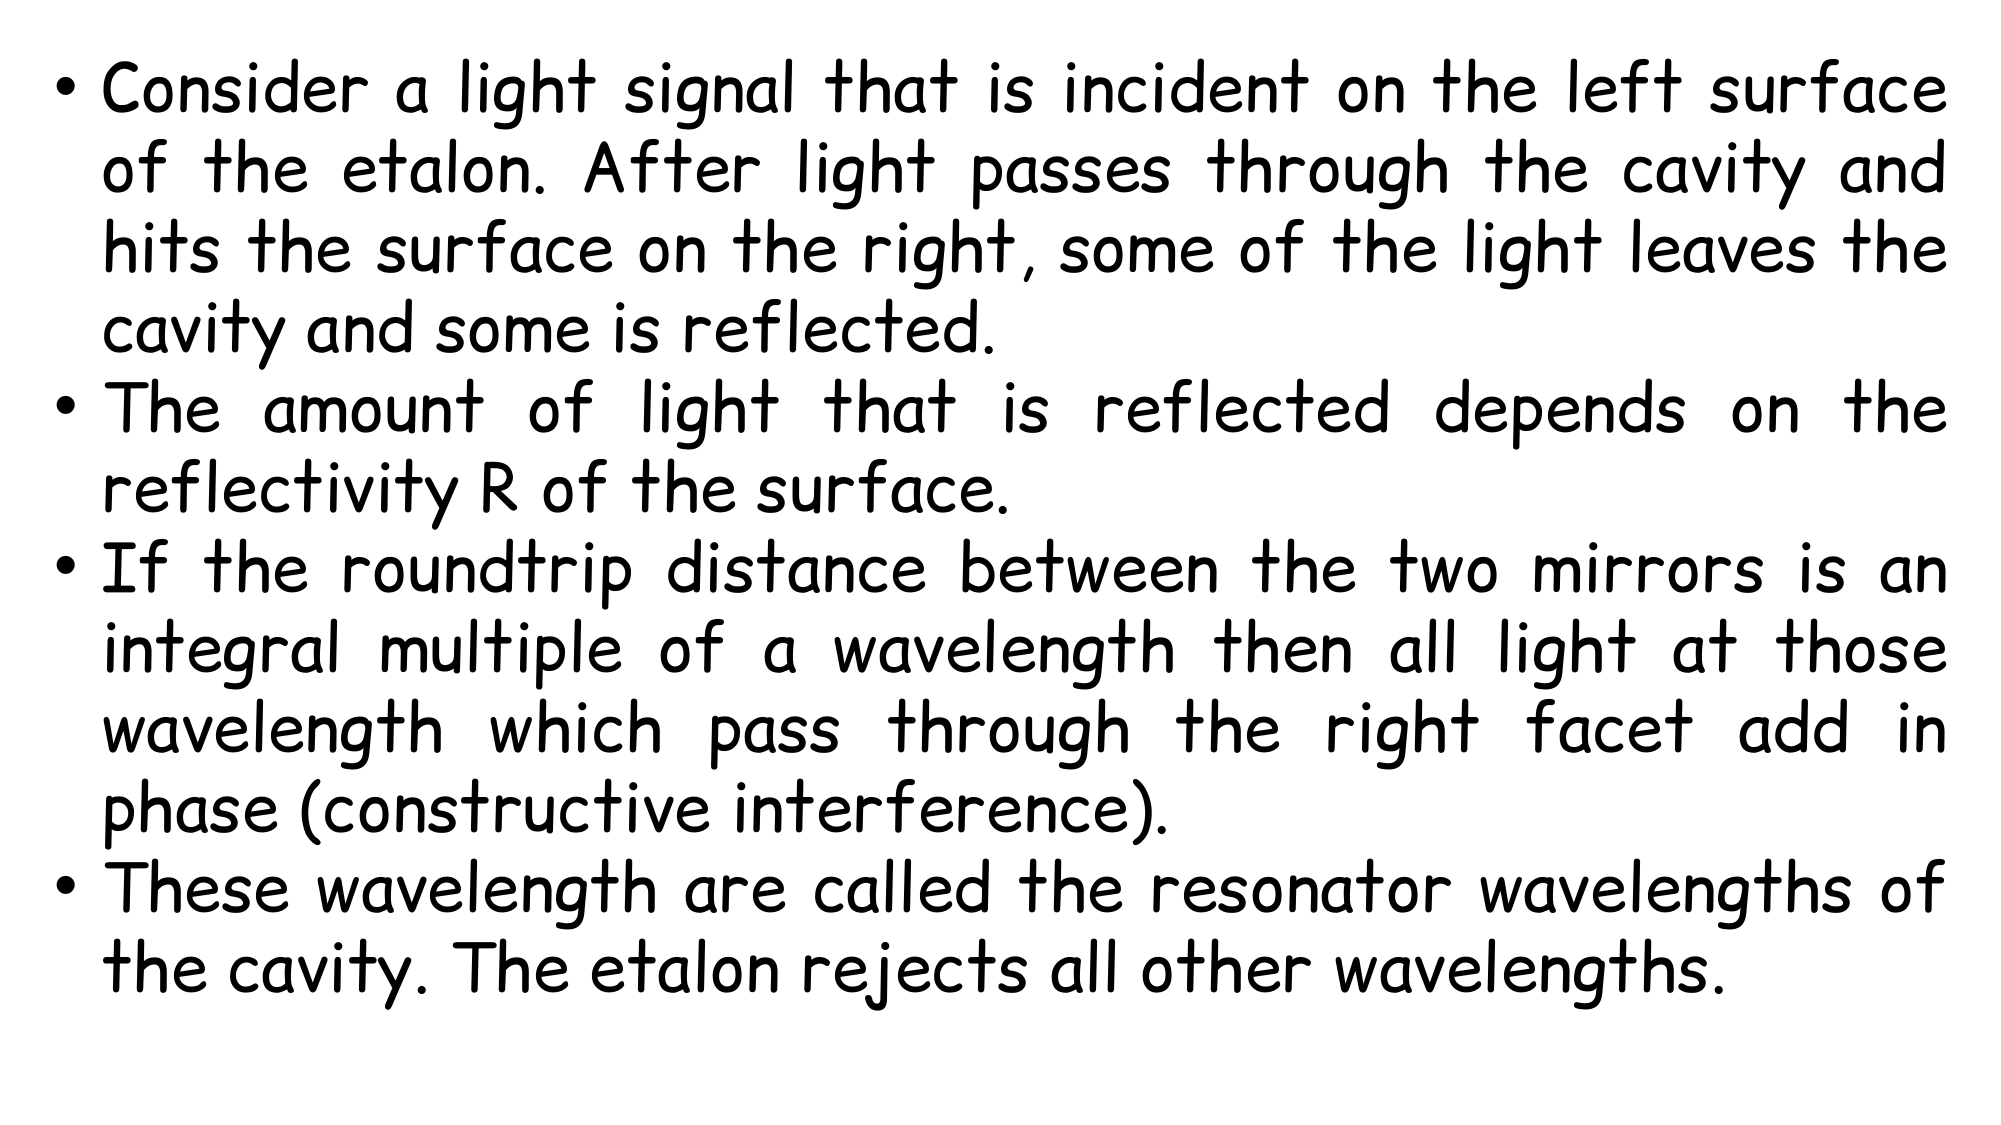

Consider a light signal that is incident on the left surface of the etalon. After light passes through the cavity and hits the surface on the right, some of the light leaves the cavity and some is reflected.
The amount of light that is reflected depends on the reflectivity R of the surface.
If the roundtrip distance between the two mirrors is an integral multiple of a wavelength then all light at those wavelength which pass through the right facet add in phase (constructive interference).
These wavelength are called the resonator wavelengths of the cavity. The etalon rejects all other wavelengths.